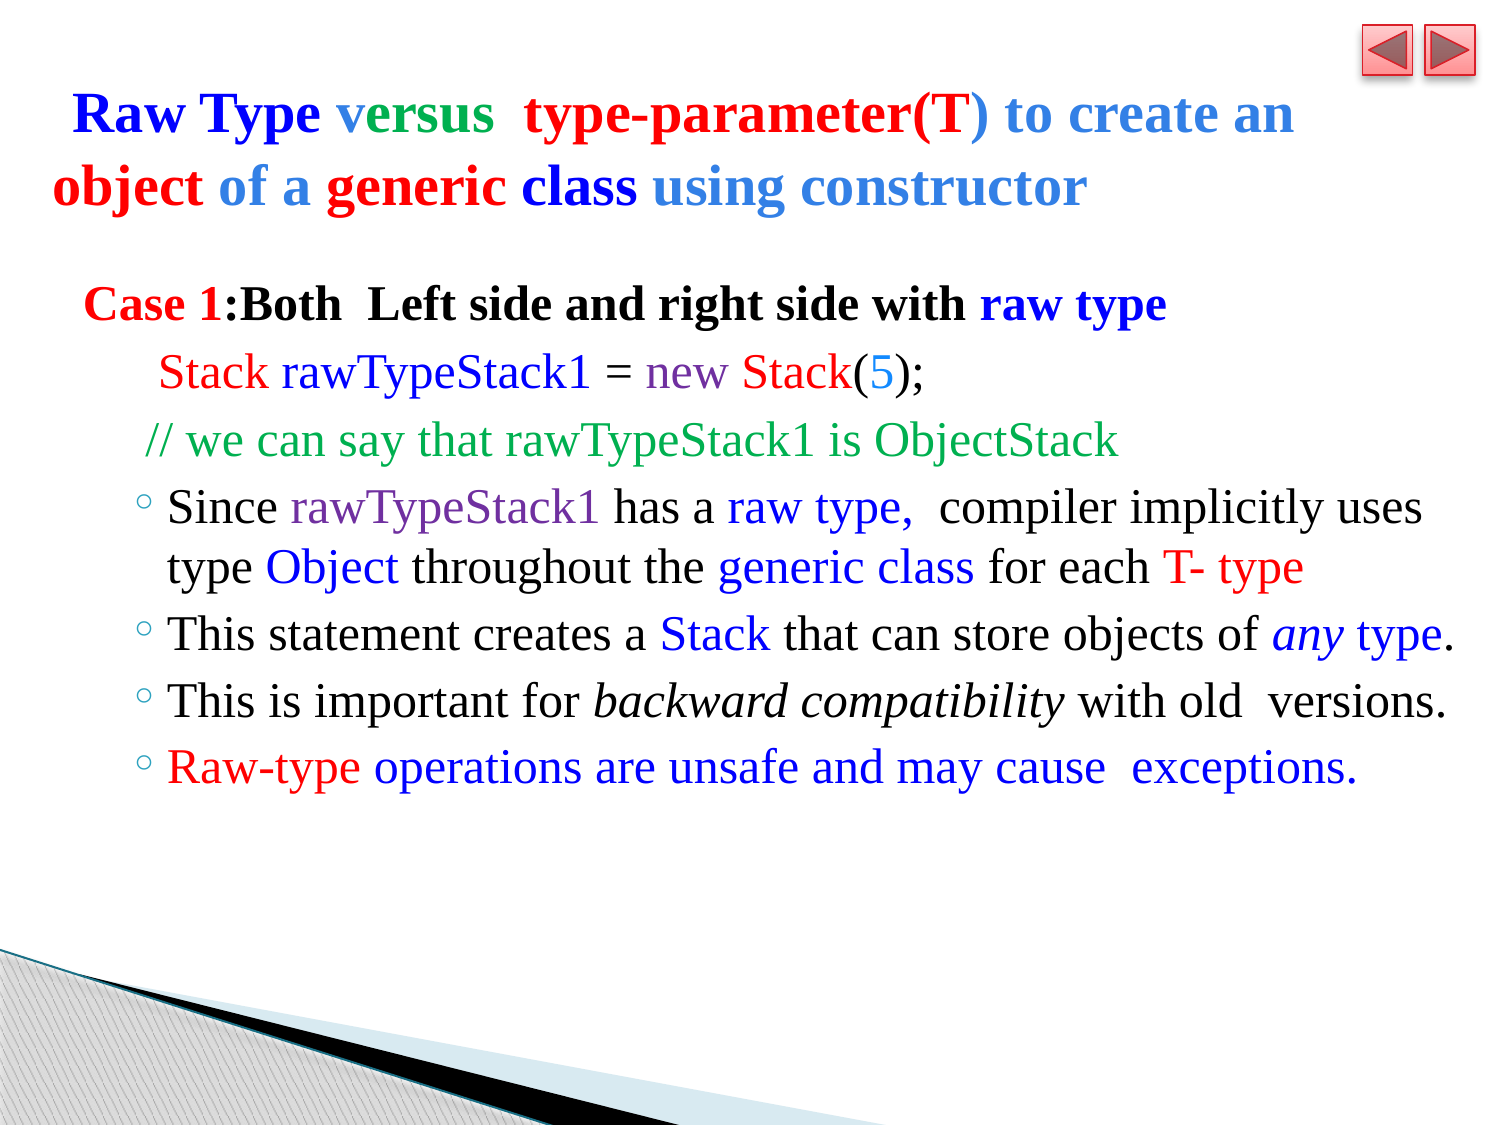

# Raw Type versus  type-parameter(T) to create an object of a generic class using constructor
Case 1:Both  Left side and right side with raw type
      Stack rawTypeStack1 = new Stack(5);
     // we can say that rawTypeStack1 is ObjectStack
Since rawTypeStack1 has a raw type,  compiler implicitly uses type Object throughout the generic class for each T- type
This statement creates a Stack that can store objects of any type.
This is important for backward compatibility with old  versions.
Raw-type operations are unsafe and may cause  exceptions.